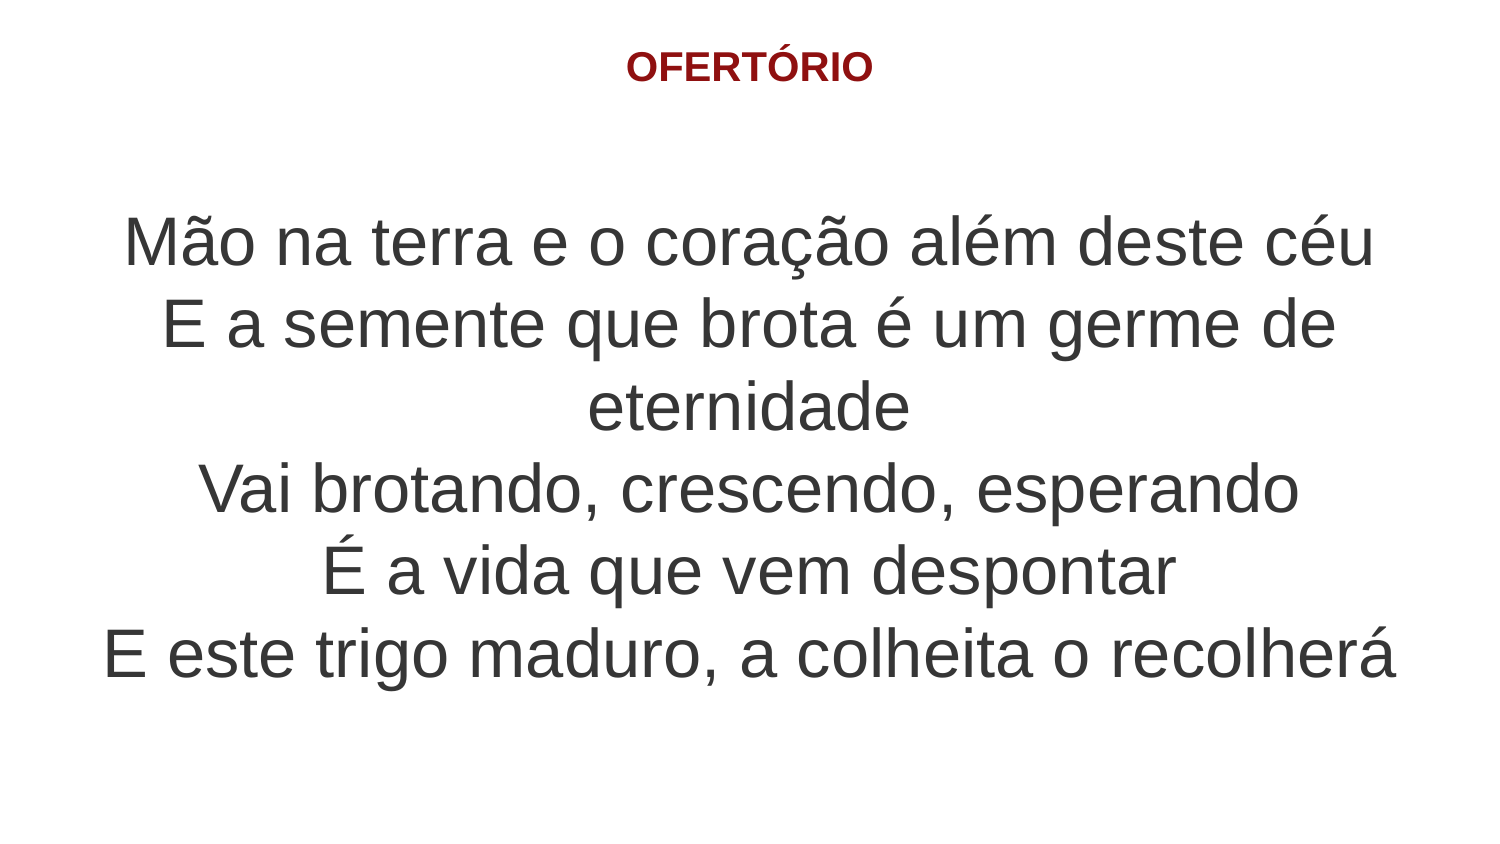

OFERTÓRIO
Mão na terra e o coração além deste céu
E a semente que brota é um germe de eternidade
Vai brotando, crescendo, esperando
É a vida que vem despontar
E este trigo maduro, a colheita o recolherá